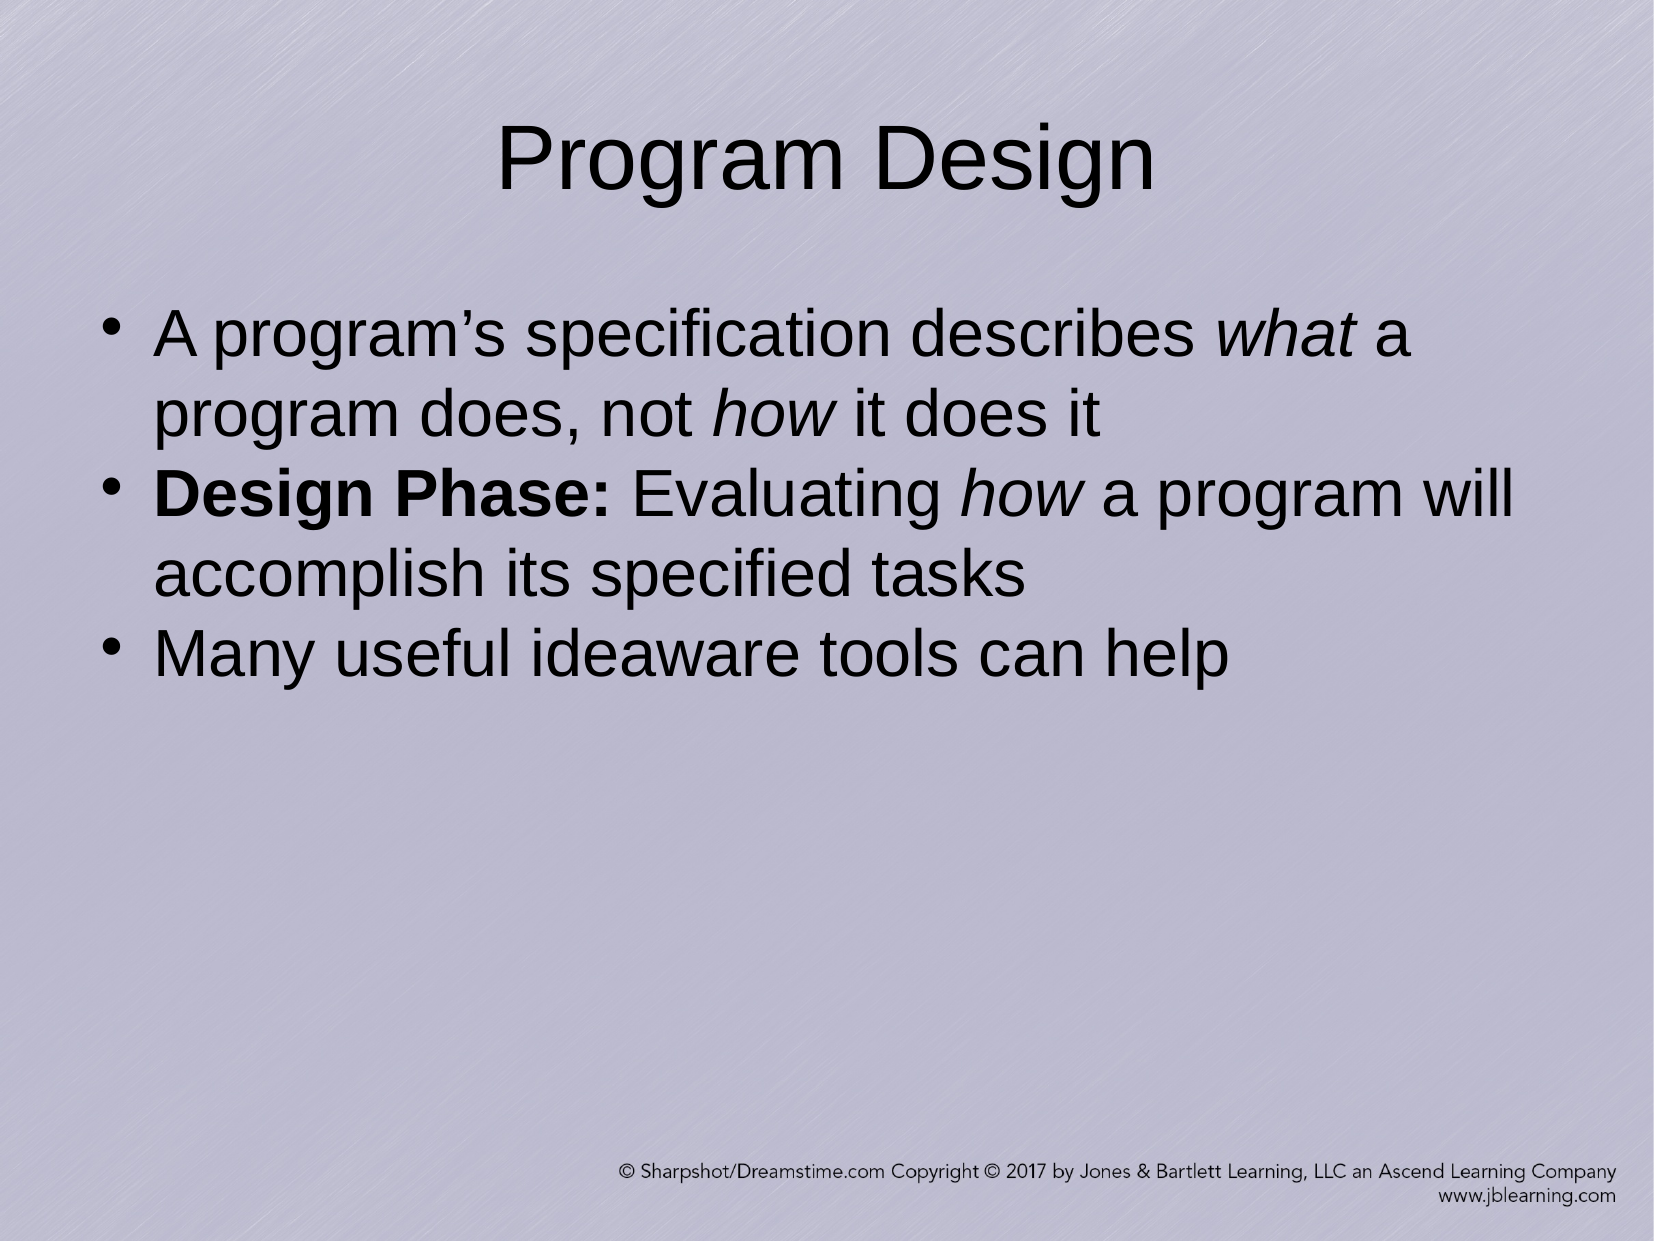

Program Design
A program’s specification describes what a program does, not how it does it
Design Phase: Evaluating how a program will accomplish its specified tasks
Many useful ideaware tools can help